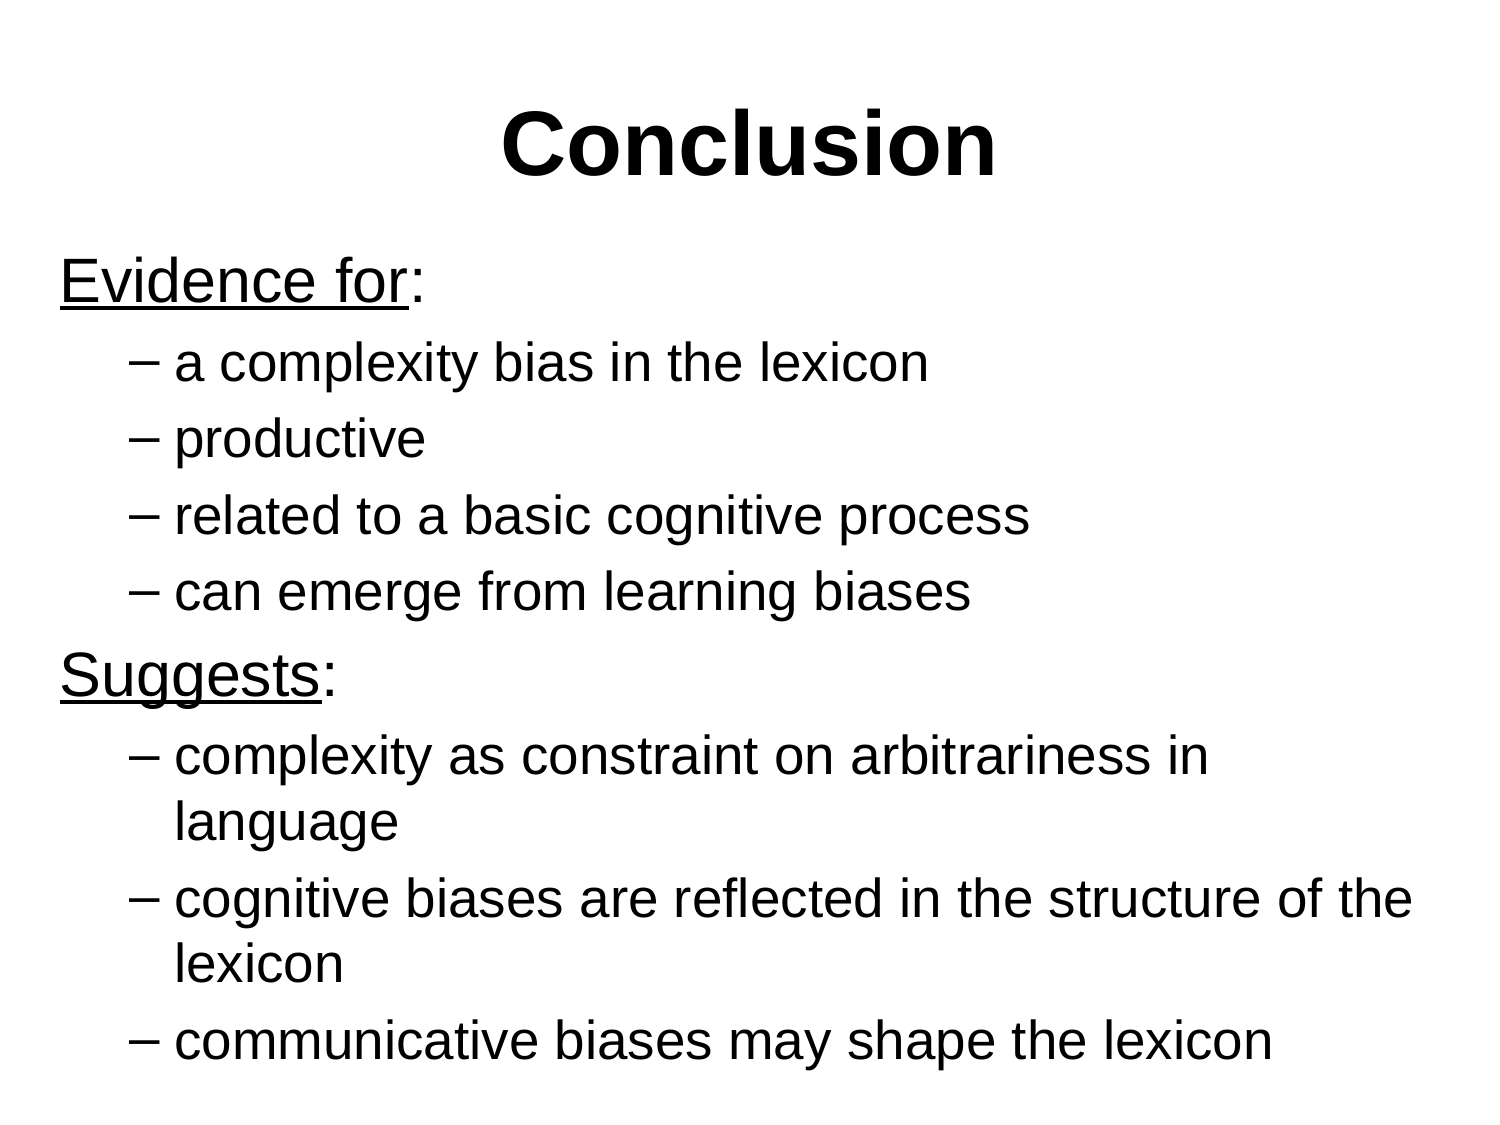

# Conclusion
Evidence for:
a complexity bias in the lexicon
productive
related to a basic cognitive process
can emerge from learning biases
Suggests:
complexity as constraint on arbitrariness in language
cognitive biases are reflected in the structure of the lexicon
communicative biases may shape the lexicon